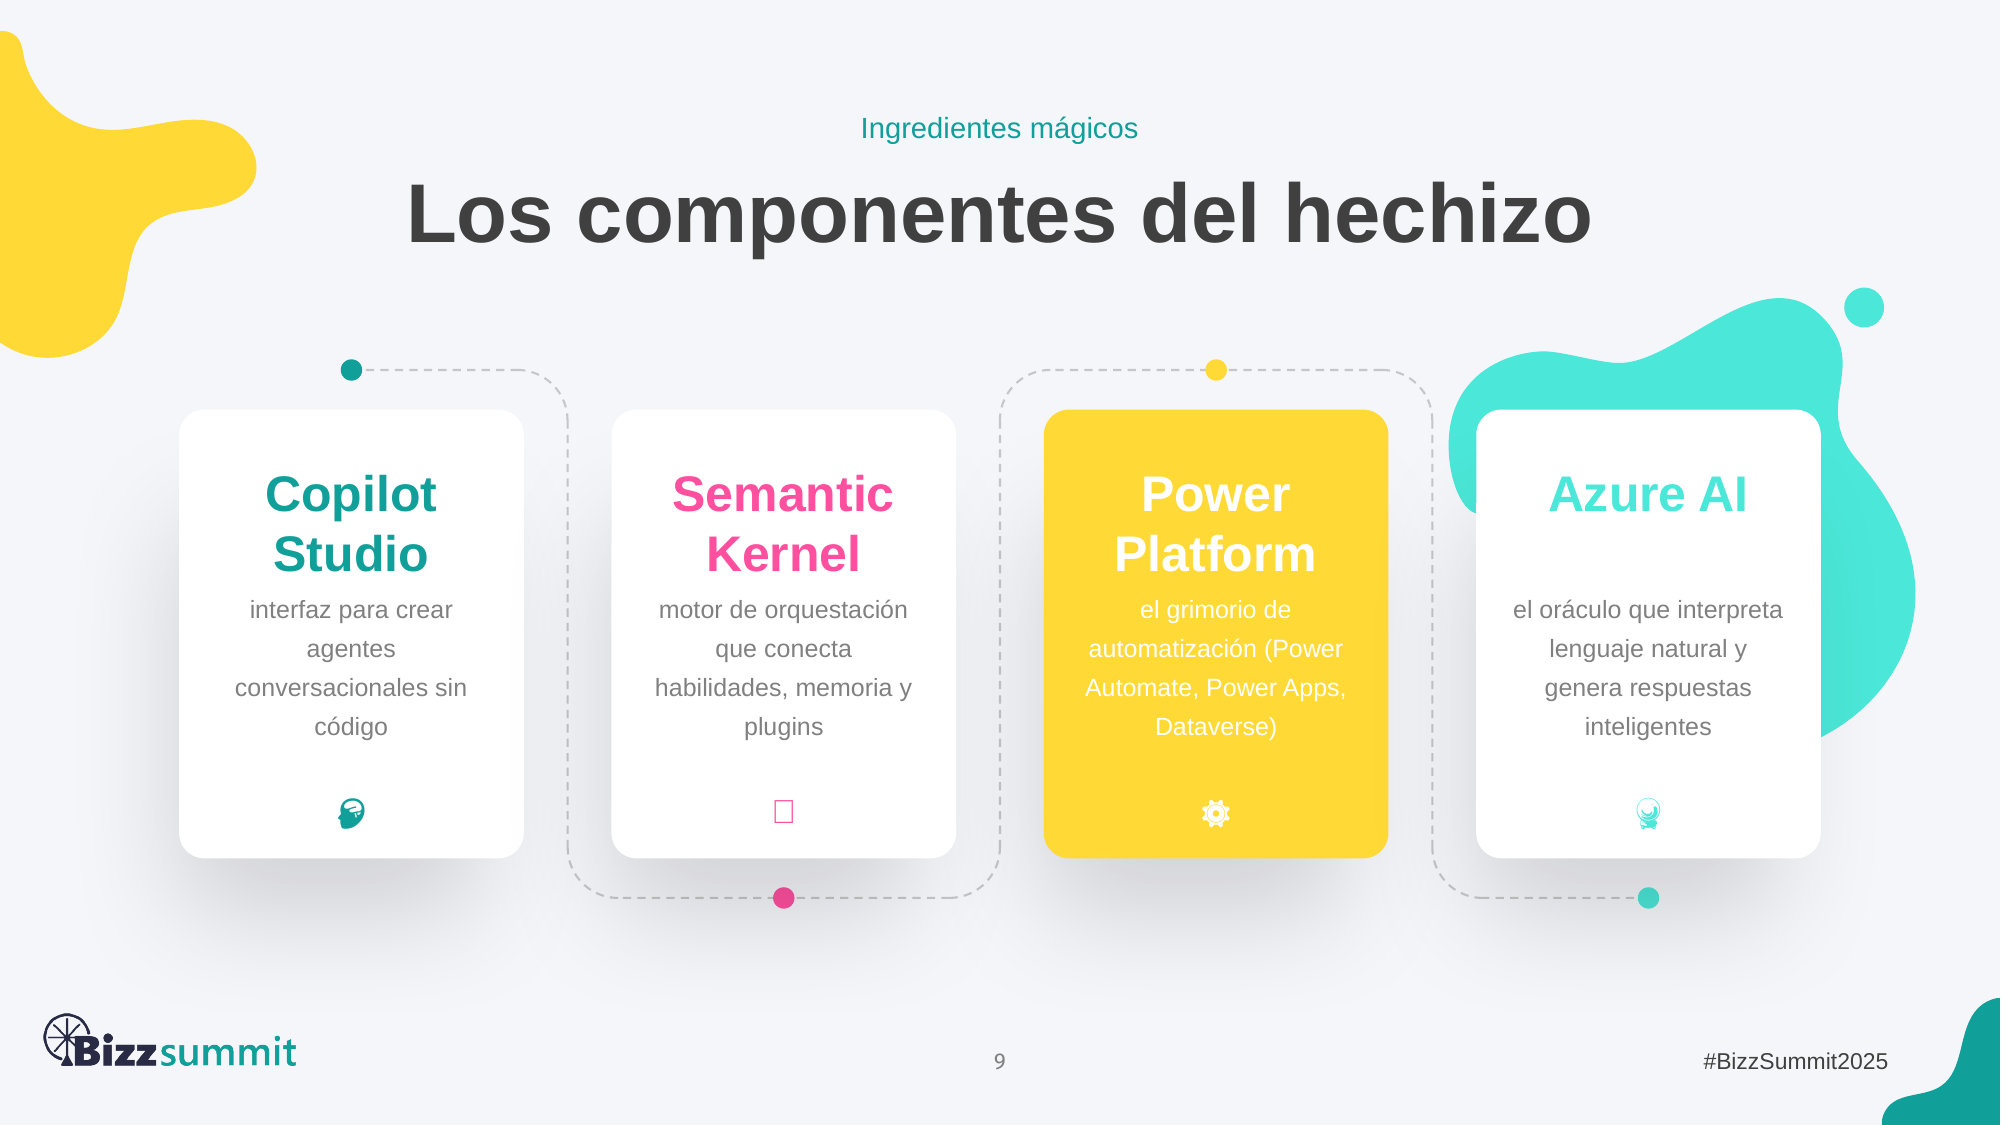

Ingredientes mágicos
Los componentes del hechizo

Copilot Studio
interfaz para crear agentes conversacionales sin código
🧠
Semantic Kernel
motor de orquestación que conecta habilidades, memoria y plugins
🧬
Power Platform
el grimorio de automatización (Power Automate, Power Apps, Dataverse)
⚙️
Azure AI
el oráculo que interpreta lenguaje natural y genera respuestas inteligentes
🔮